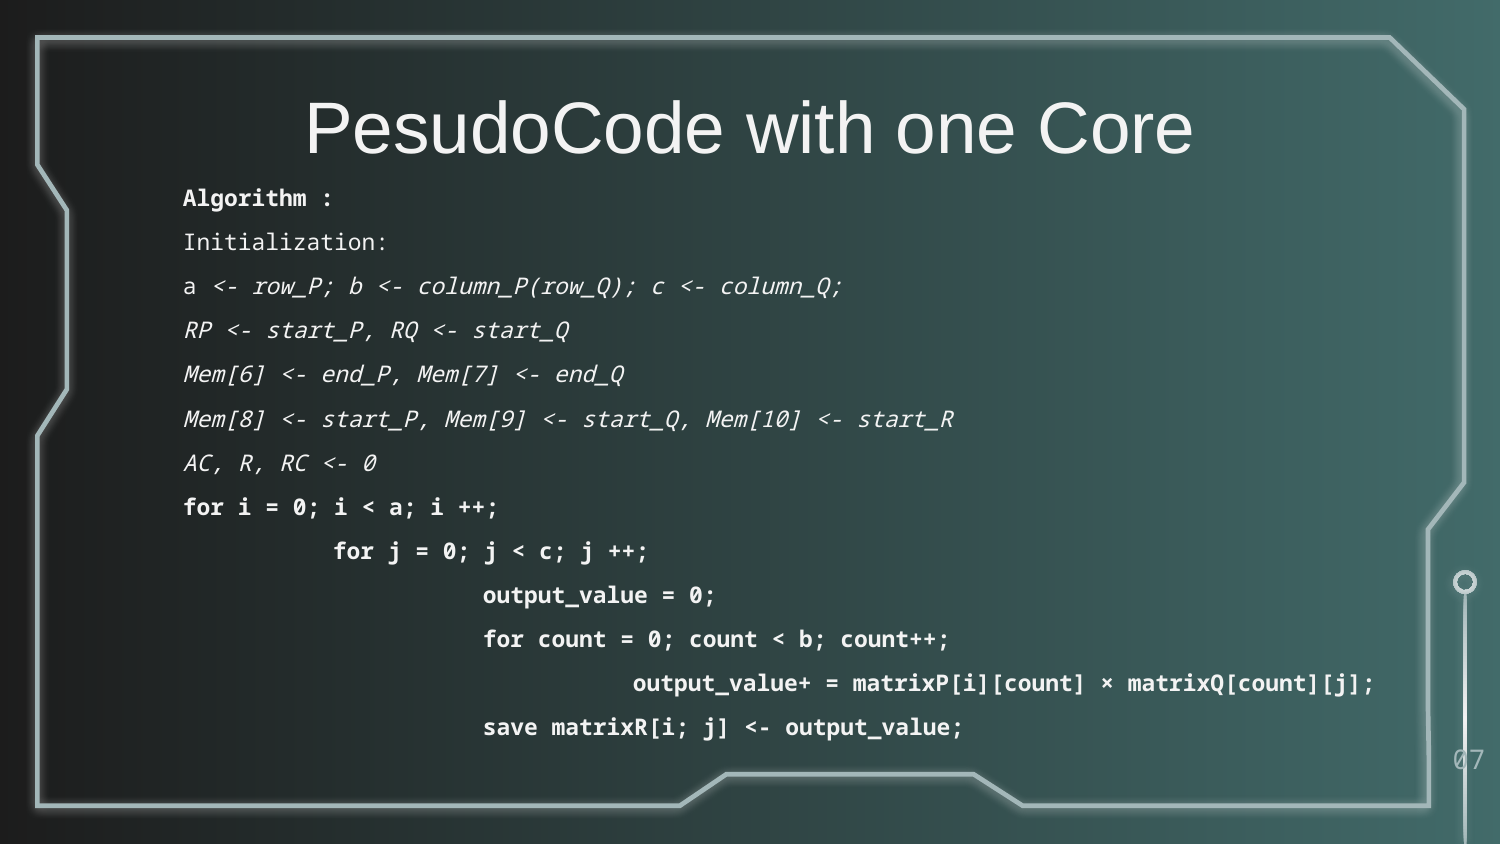

# PesudoCode with one Core
Algorithm :
Initialization:
a <- row_P; b <- column_P(row_Q); c <- column_Q;
RP <- start_P, RQ <- start_Q
Mem[6] <- end_P, Mem[7] <- end_Q
Mem[8] <- start_P, Mem[9] <- start_Q, Mem[10] <- start_R
AC, R, RC <- 0
for i = 0; i < a; i ++;
	for j = 0; j < c; j ++;
		output_value = 0;
		for count = 0; count < b; count++;
			output_value+ = matrixP[i][count] × matrixQ[count][j];
		save matrixR[i; j] <- output_value;
07